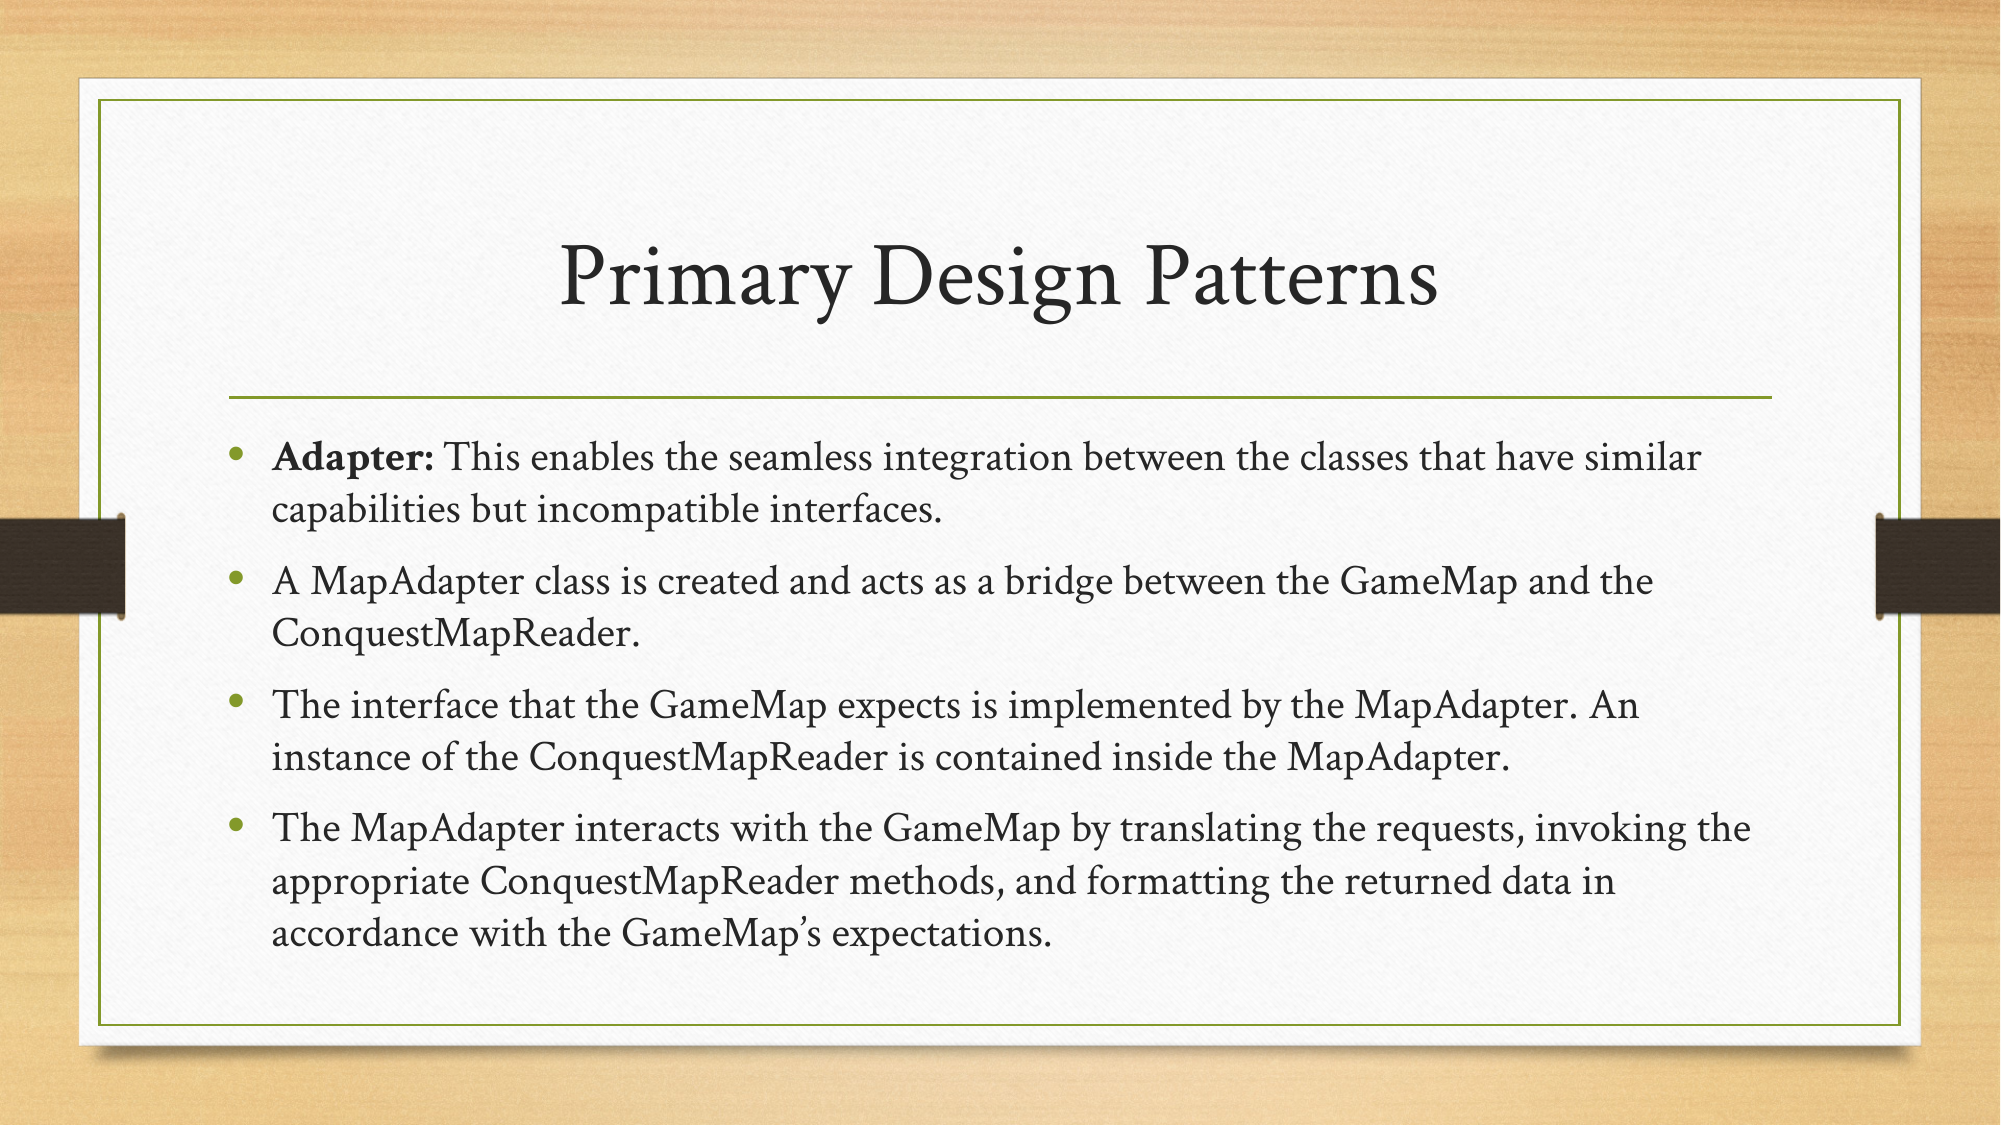

# Primary Design Patterns
Adapter: This enables the seamless integration between the classes that have similar capabilities but incompatible interfaces.
A MapAdapter class is created and acts as a bridge between the GameMap and the ConquestMapReader.
The interface that the GameMap expects is implemented by the MapAdapter. An instance of the ConquestMapReader is contained inside the MapAdapter.
The MapAdapter interacts with the GameMap by translating the requests, invoking the appropriate ConquestMapReader methods, and formatting the returned data in accordance with the GameMap’s expectations.